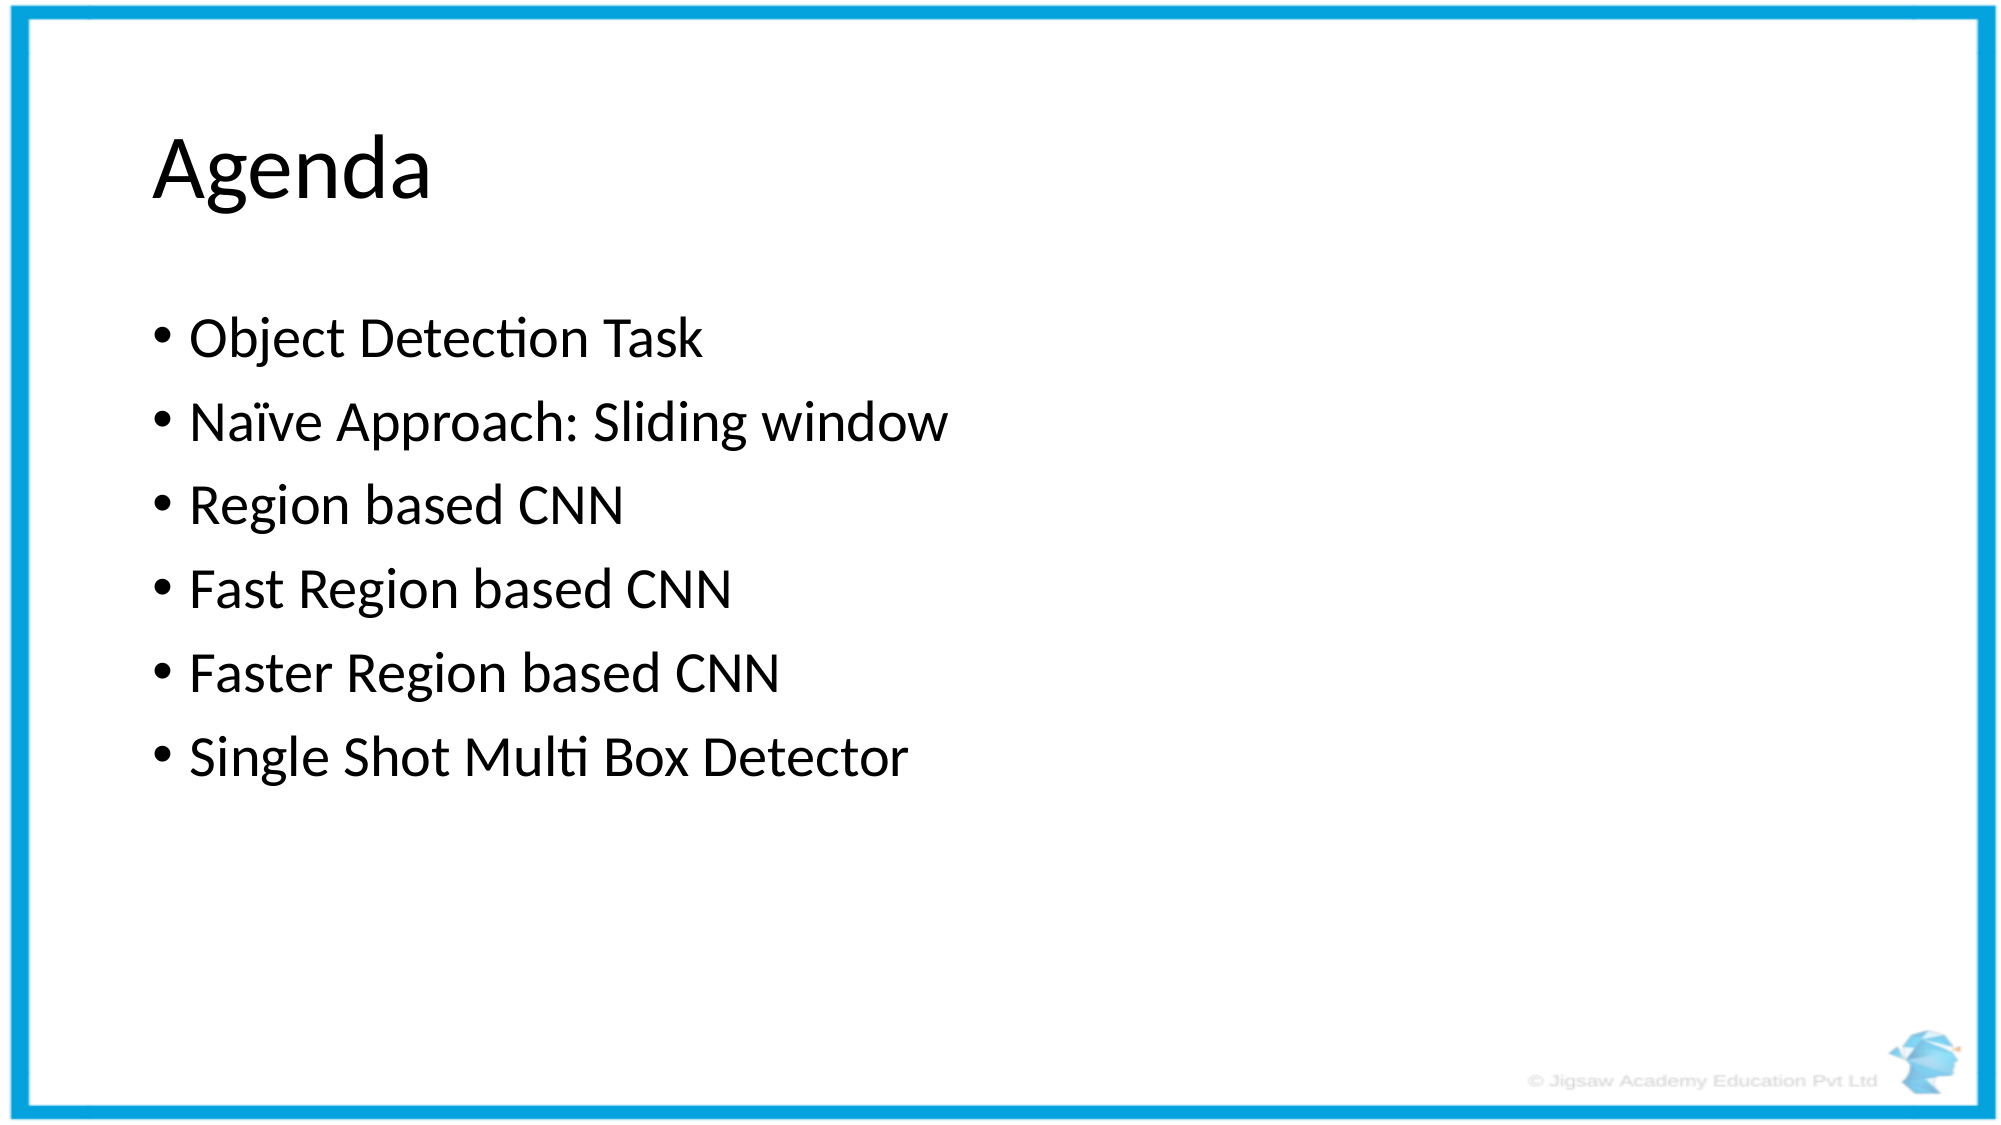

# Agenda
Object Detection Task
Naïve Approach: Sliding window
Region based CNN
Fast Region based CNN
Faster Region based CNN
Single Shot Multi Box Detector